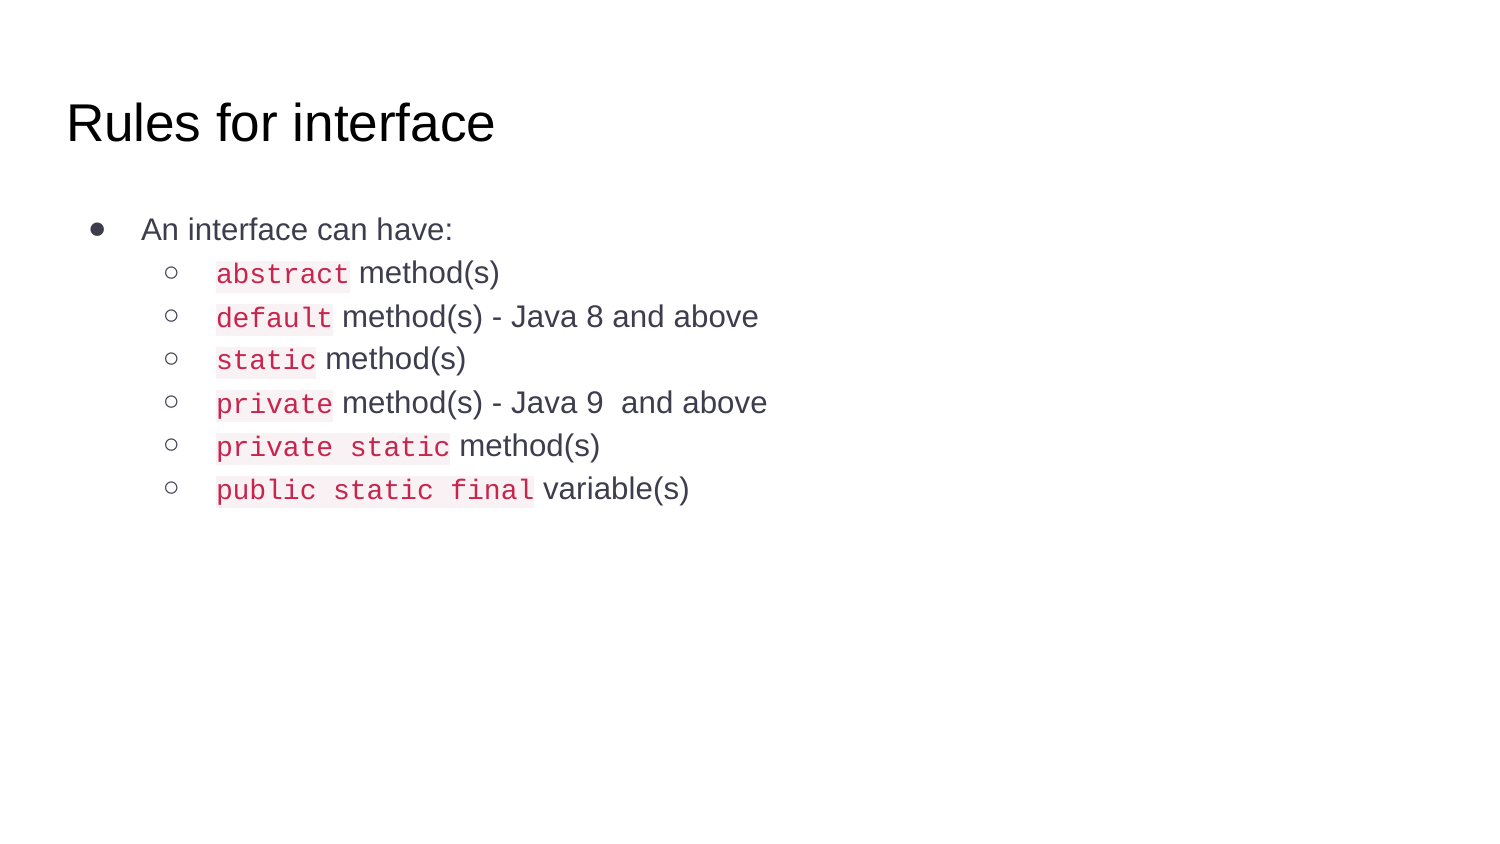

# Rules for interface
An interface can have:
abstract method(s)
default method(s) - Java 8 and above
static method(s)
private method(s) - Java 9  and above
private static method(s)
public static final variable(s)